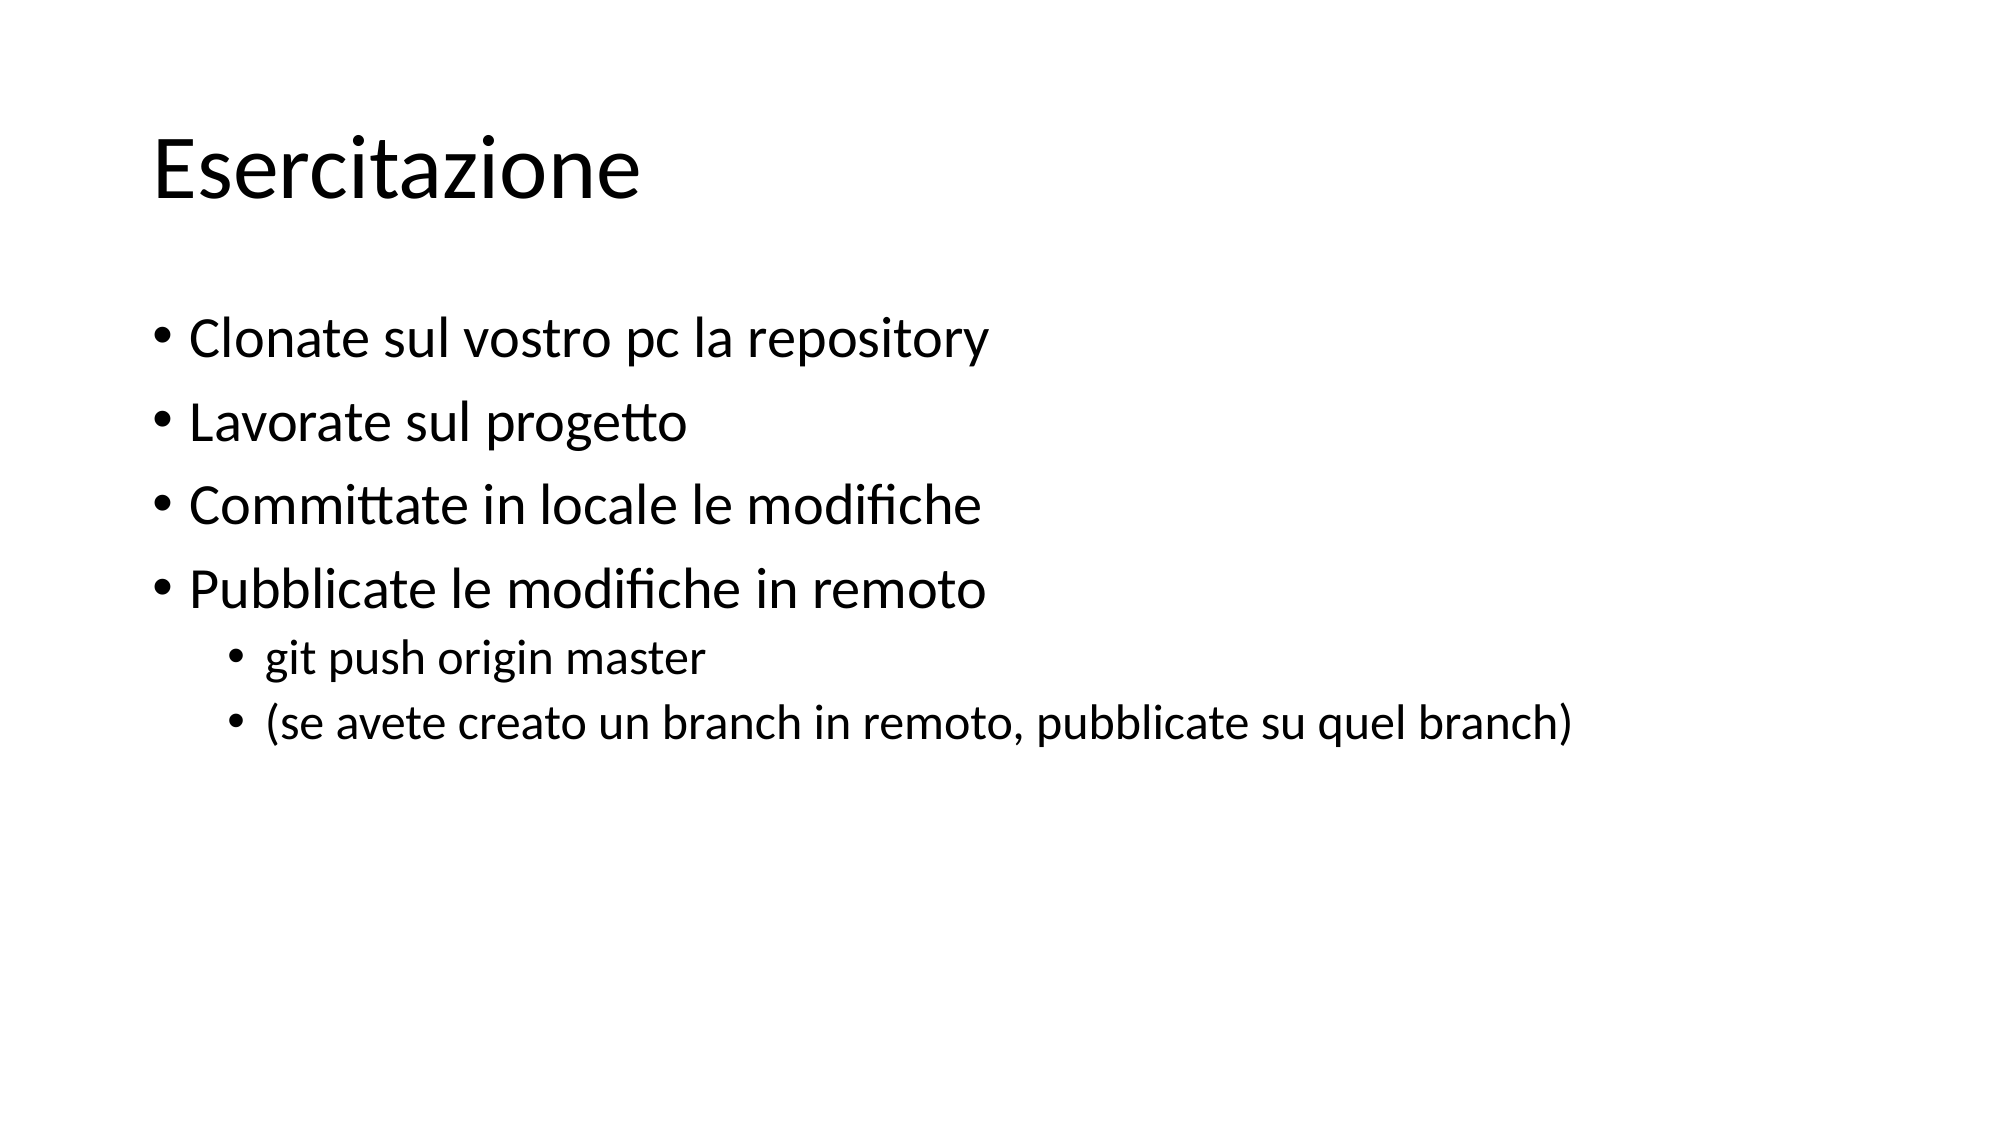

# Esercitazione
Clonate sul vostro pc la repository
Lavorate sul progetto
Committate in locale le modifiche
Pubblicate le modifiche in remoto
git push origin master
(se avete creato un branch in remoto, pubblicate su quel branch)